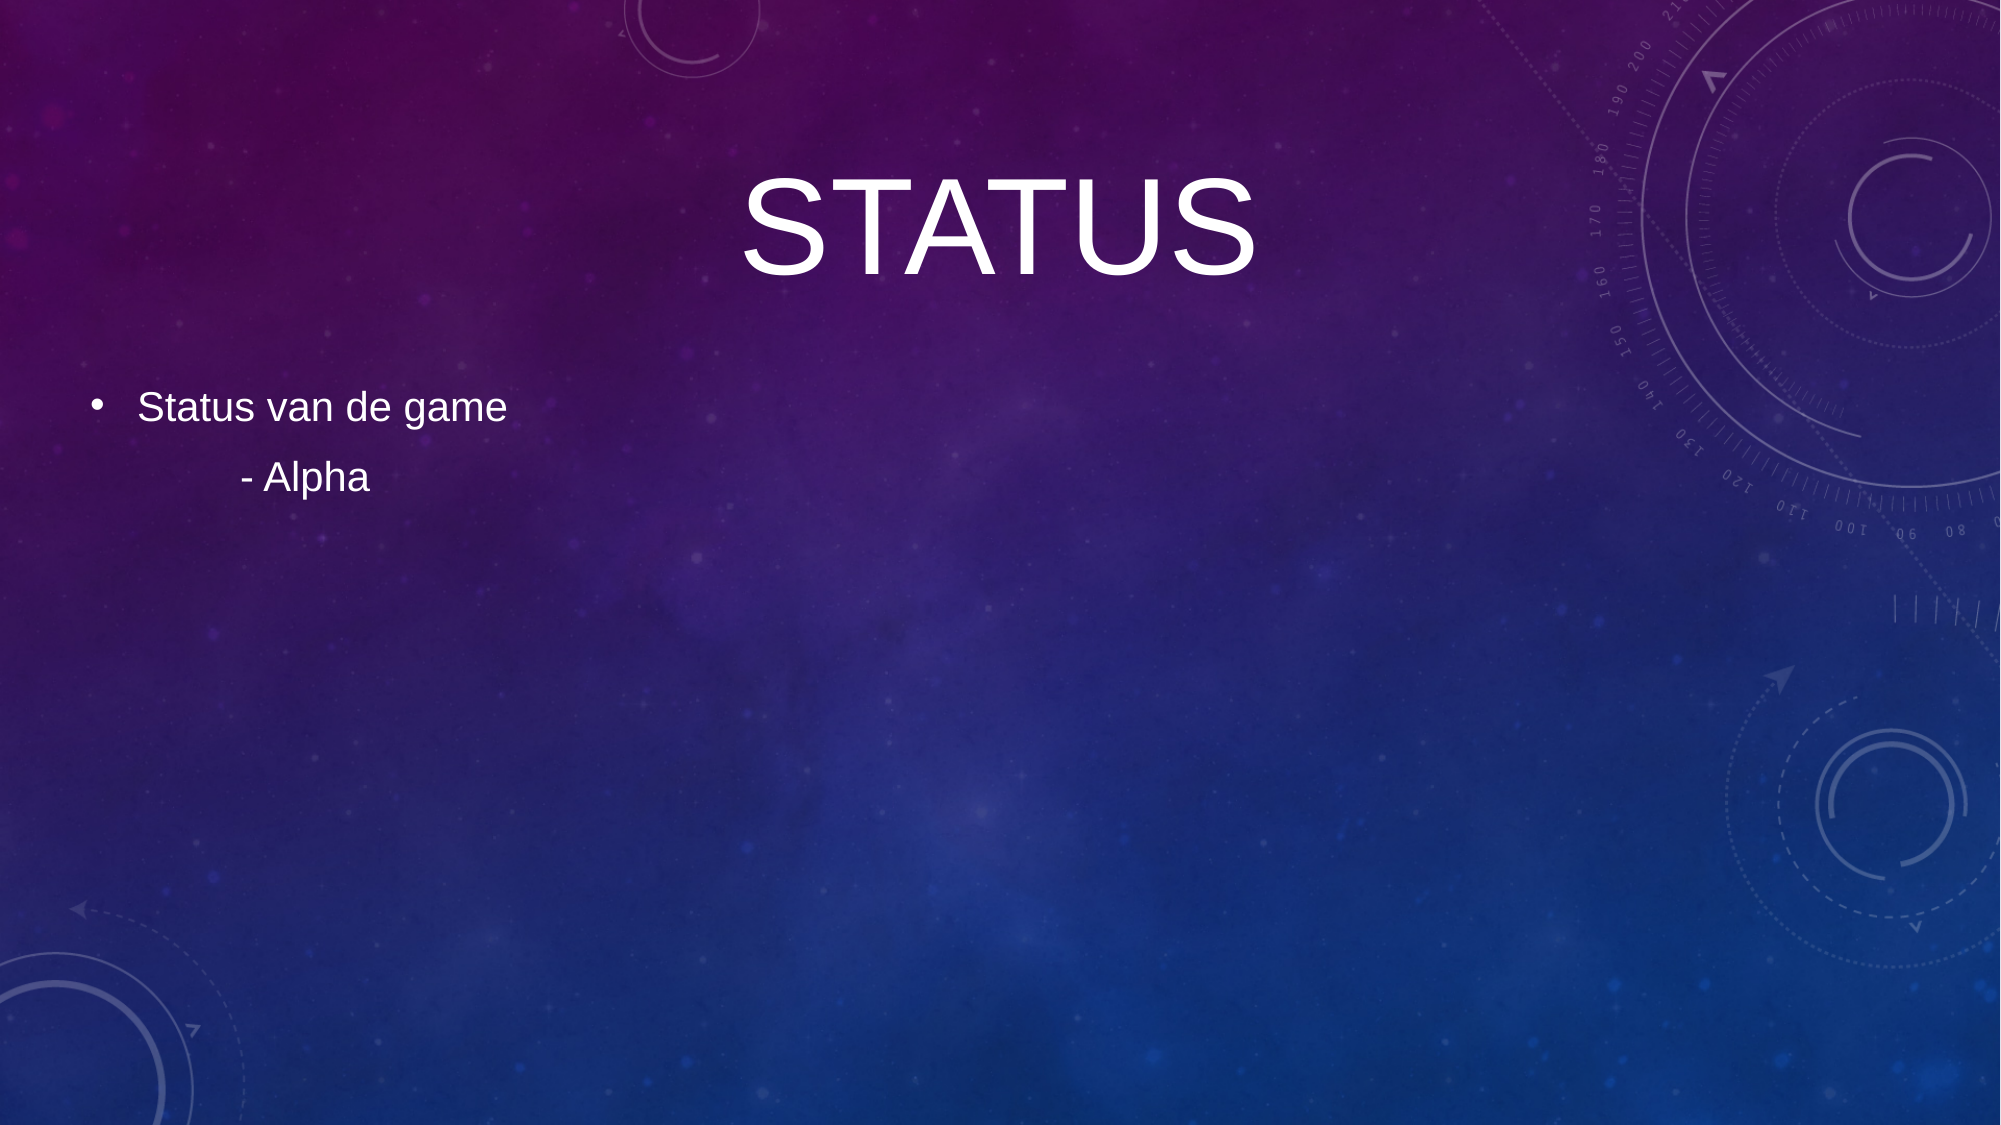

# status

Status van de game
	- Alpha